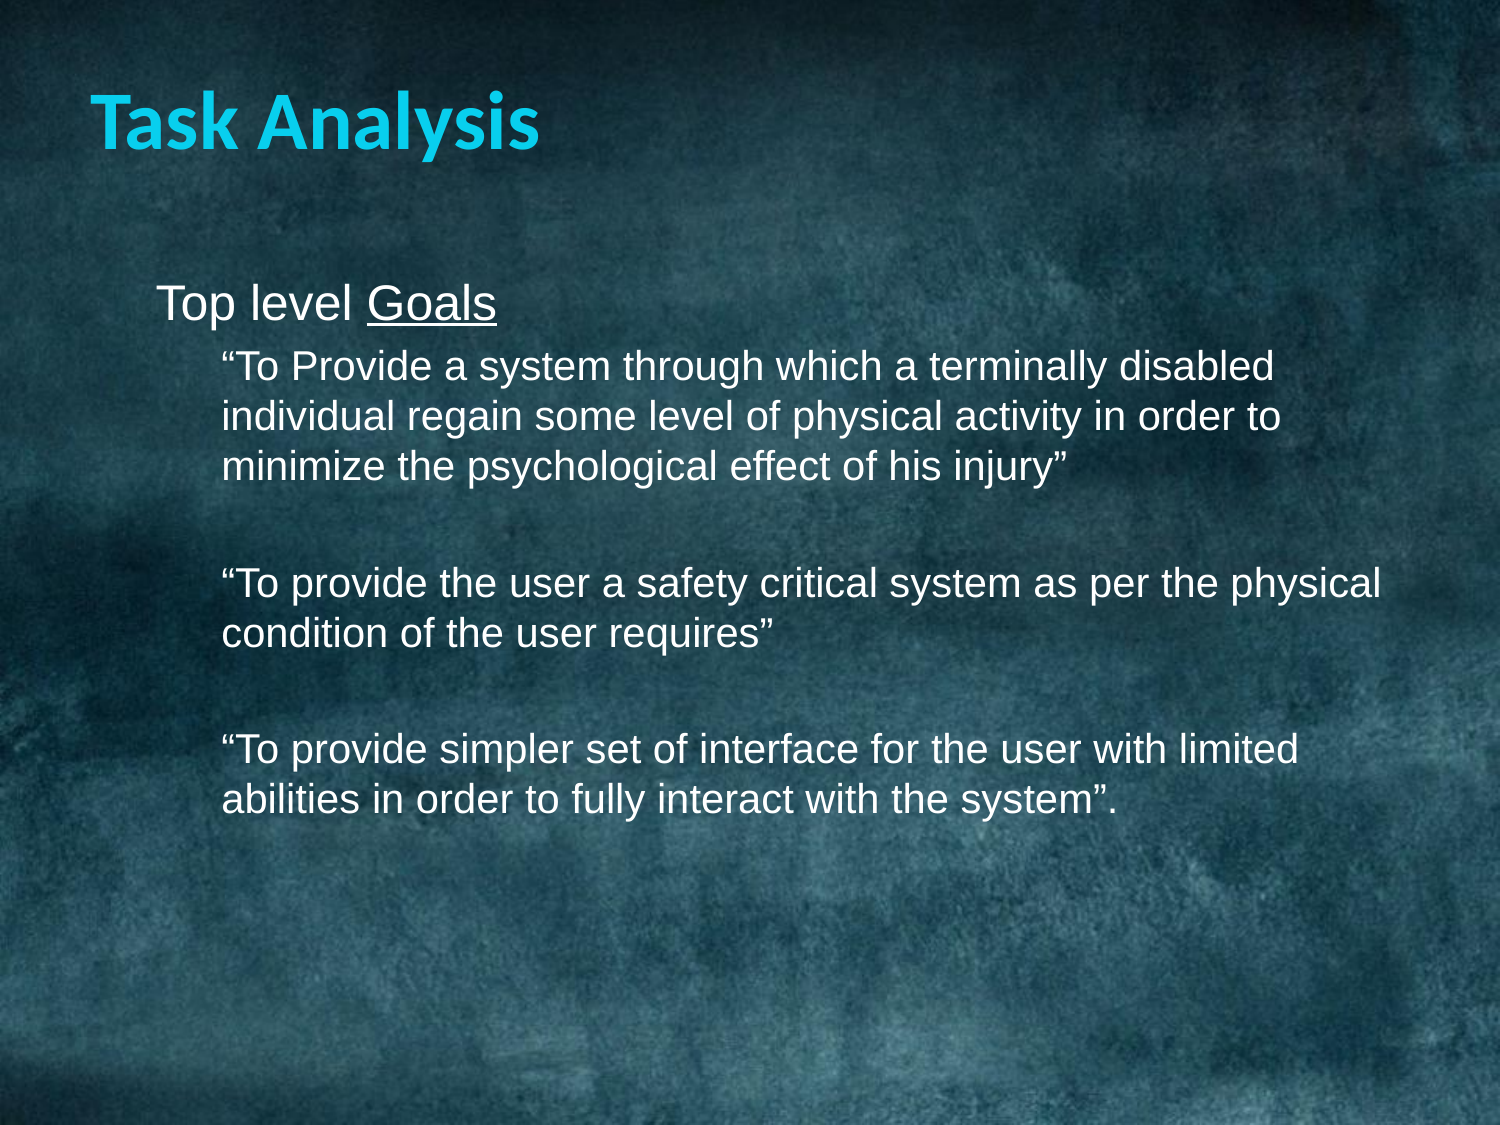

# Task Analysis
Top level Goals
“To Provide a system through which a terminally disabled individual regain some level of physical activity in order to minimize the psychological effect of his injury”

“To provide the user a safety critical system as per the physical condition of the user requires”

“To provide simpler set of interface for the user with limited abilities in order to fully interact with the system”.